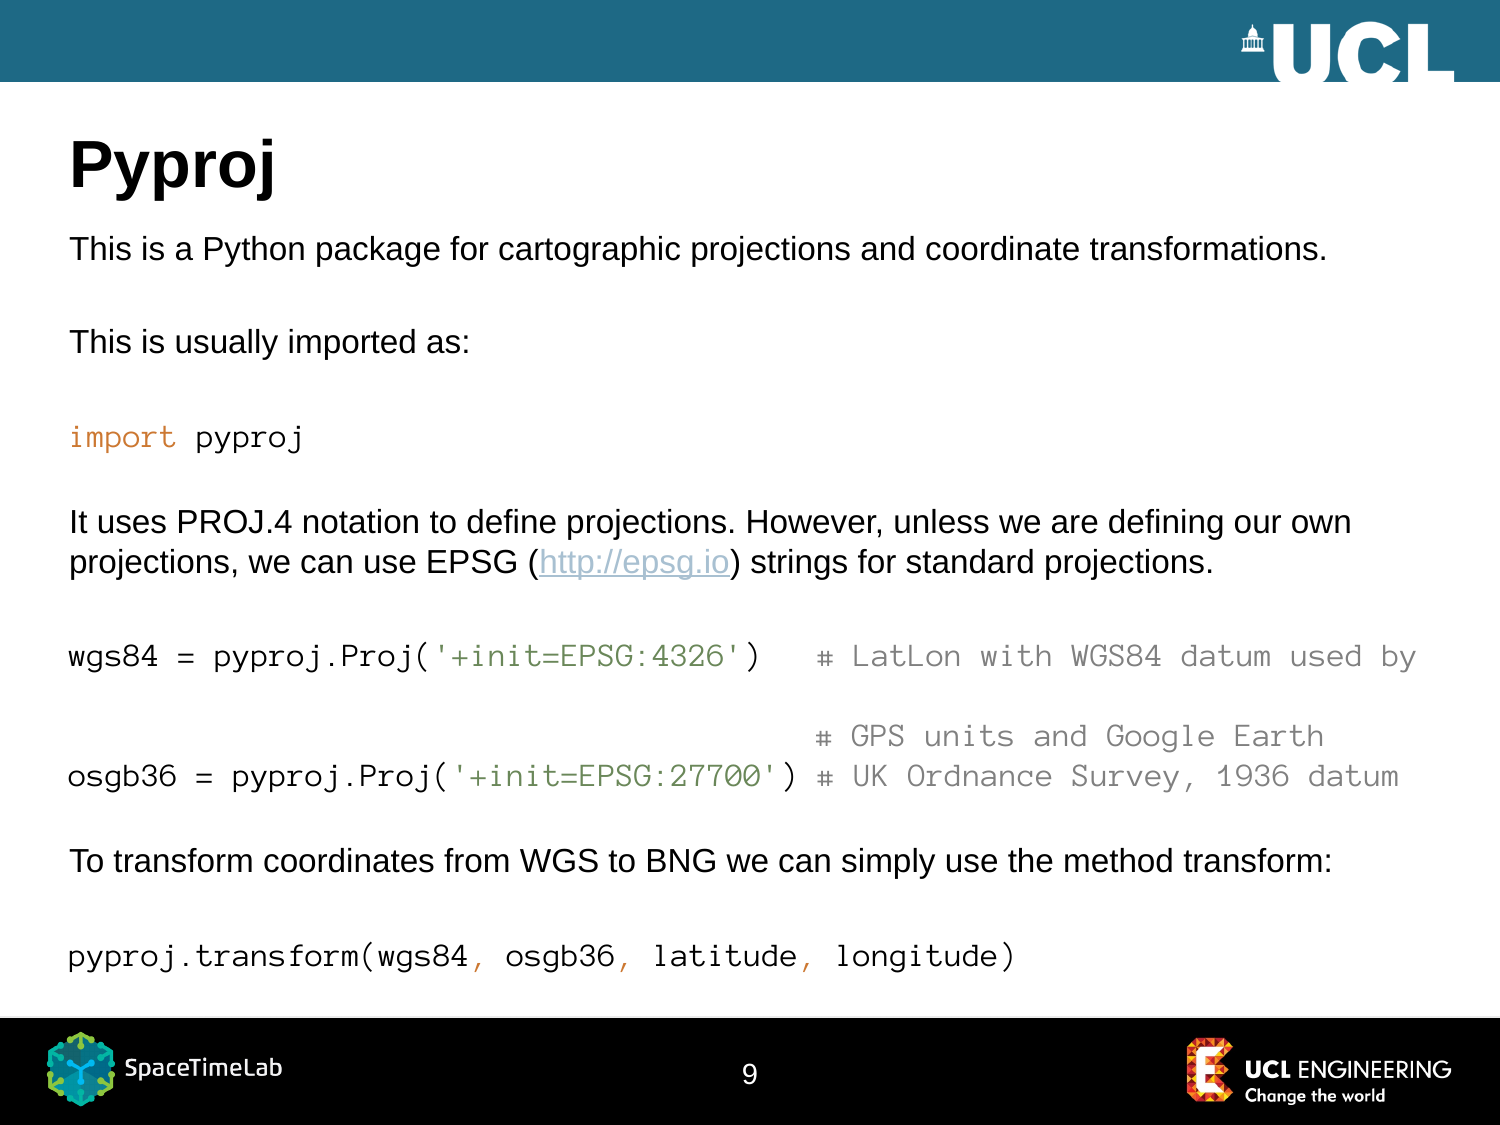

# Pyproj
This is a Python package for cartographic projections and coordinate transformations.

This is usually imported as:

import pyproj
It uses PROJ.4 notation to define projections. However, unless we are defining our own projections, we can use EPSG (http://epsg.io) strings for standard projections.

wgs84 = pyproj.Proj('+init=EPSG:4326')   # LatLon with WGS84 datum used by
                                         # GPS units and Google Earth
osgb36 = pyproj.Proj('+init=EPSG:27700') # UK Ordnance Survey, 1936 datum
To transform coordinates from WGS to BNG we can simply use the method transform:

pyproj.transform(wgs84, osgb36, latitude, longitude)
10